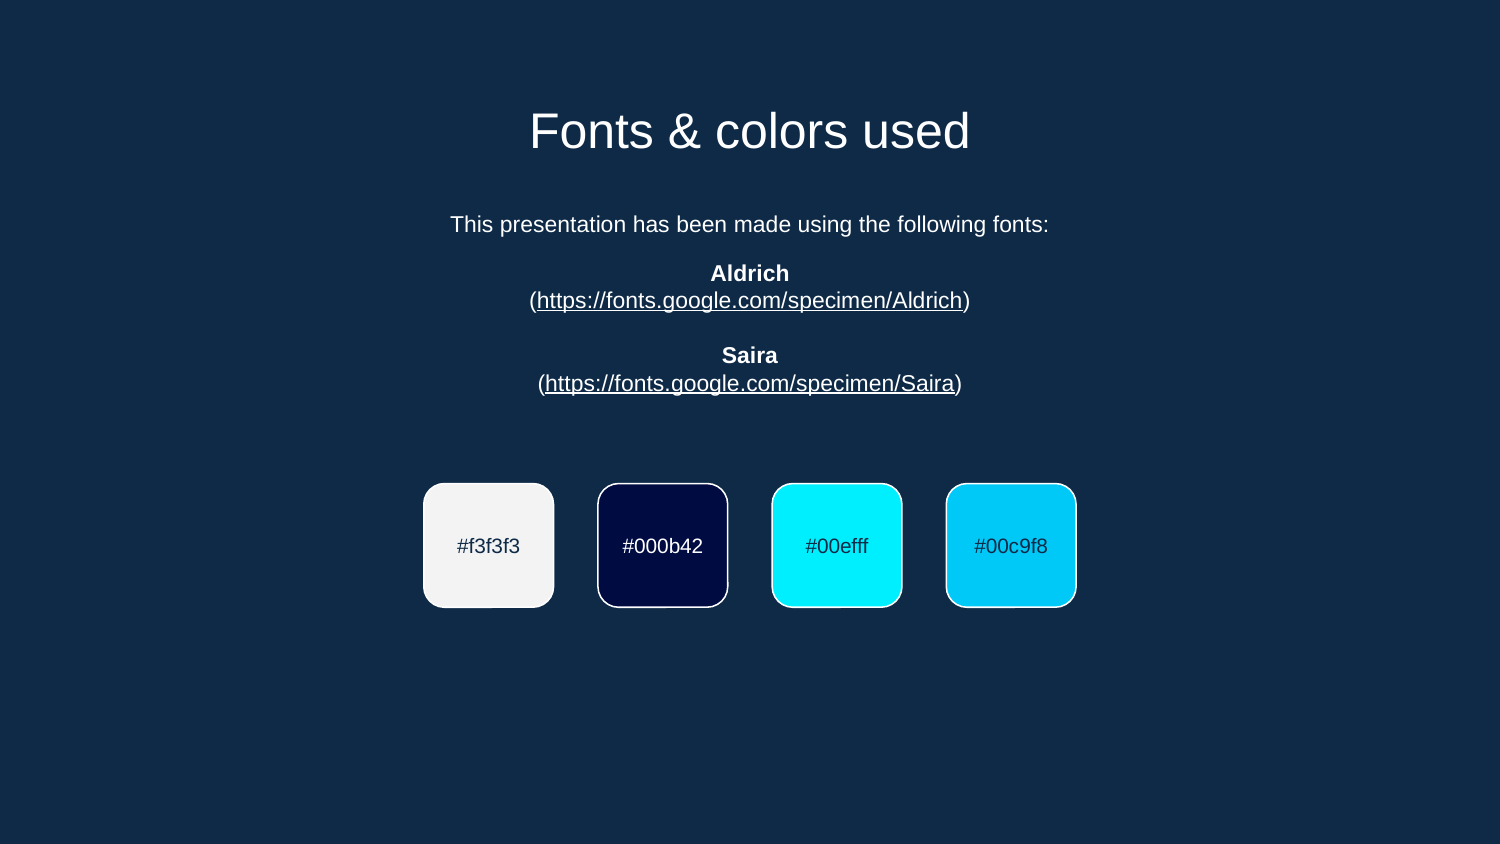

# Fonts & colors used
This presentation has been made using the following fonts:
Aldrich
(https://fonts.google.com/specimen/Aldrich)

Saira
(https://fonts.google.com/specimen/Saira)

#f3f3f3
#000b42
#00efff
#00c9f8